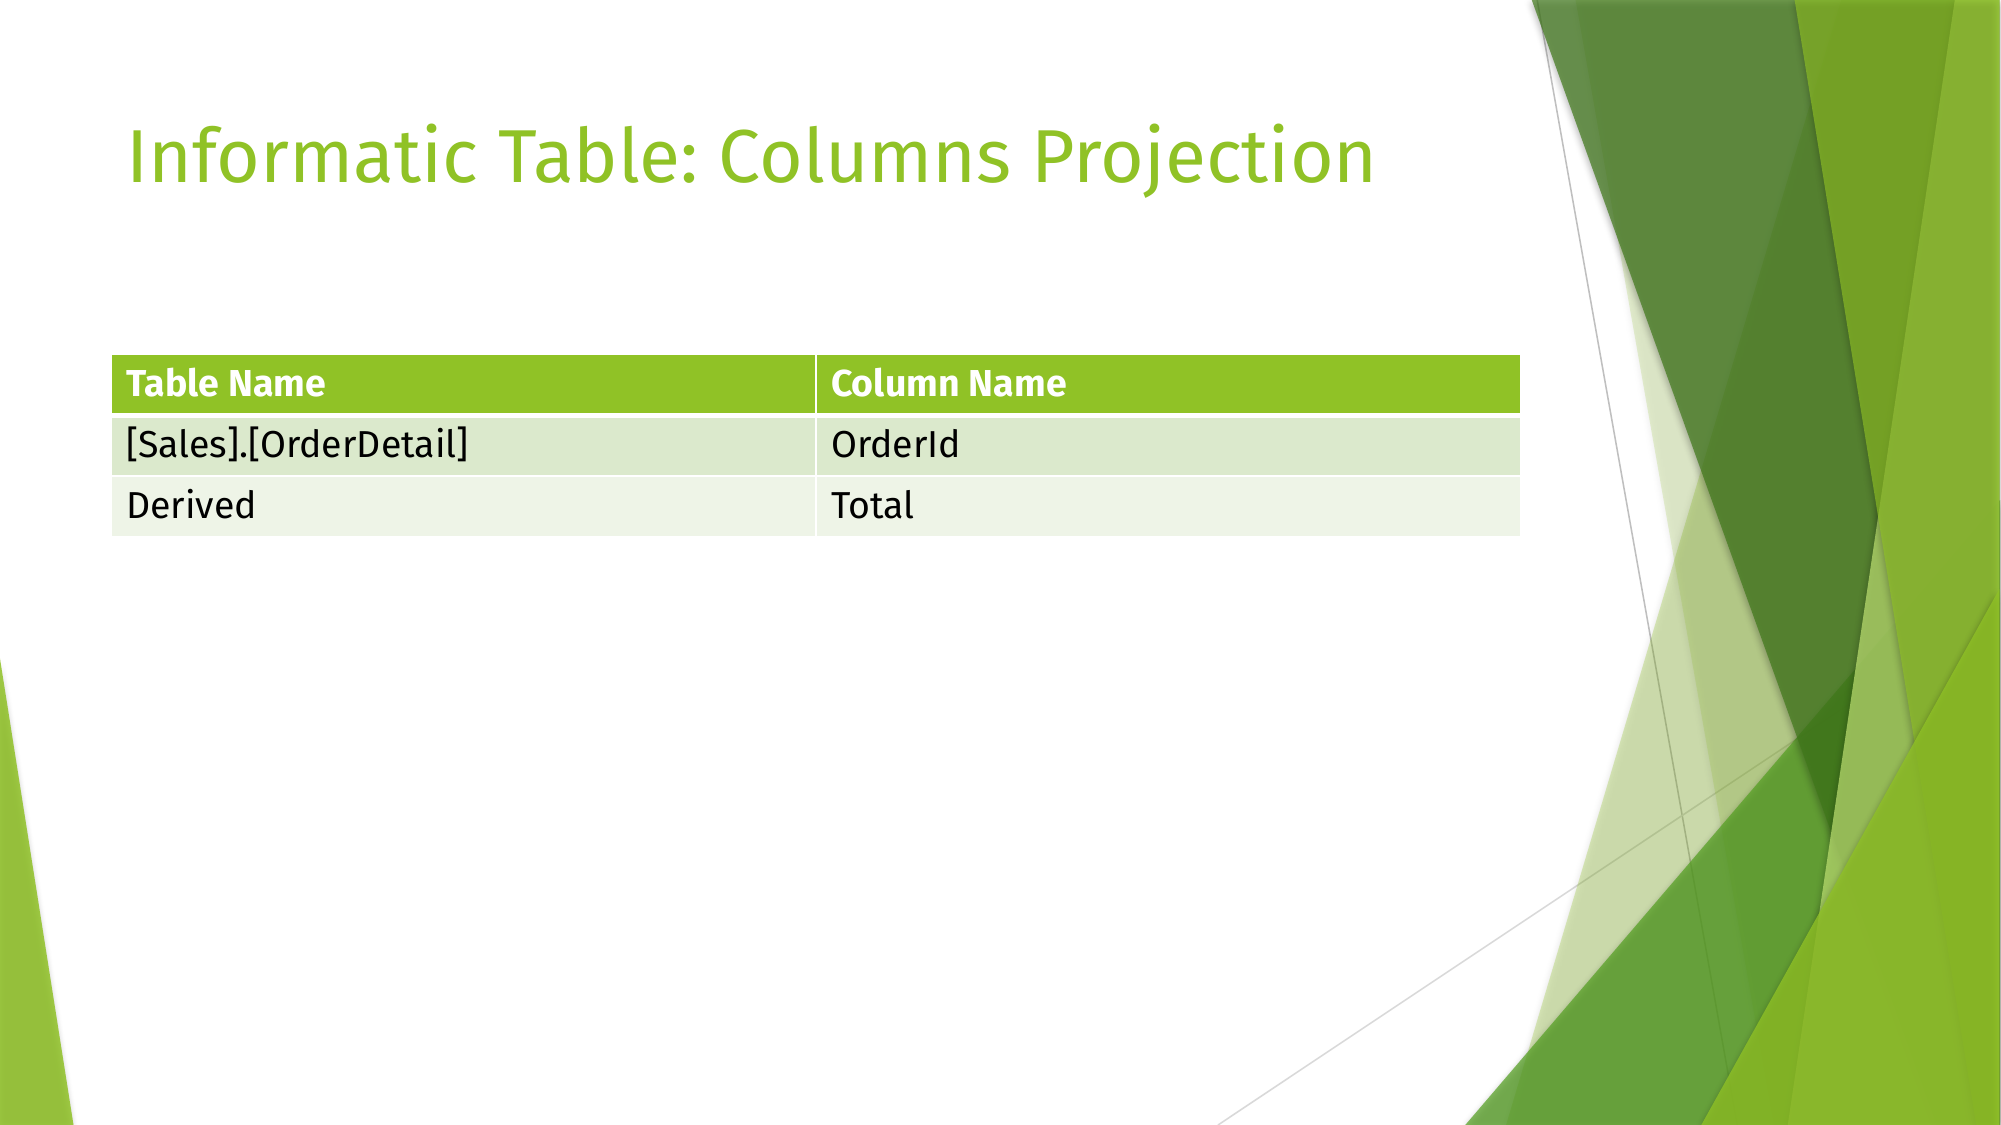

# Informatic Table: Columns Projection
| Table Name | Column Name |
| --- | --- |
| [Sales].[OrderDetail] | OrderId |
| Derived | Total |